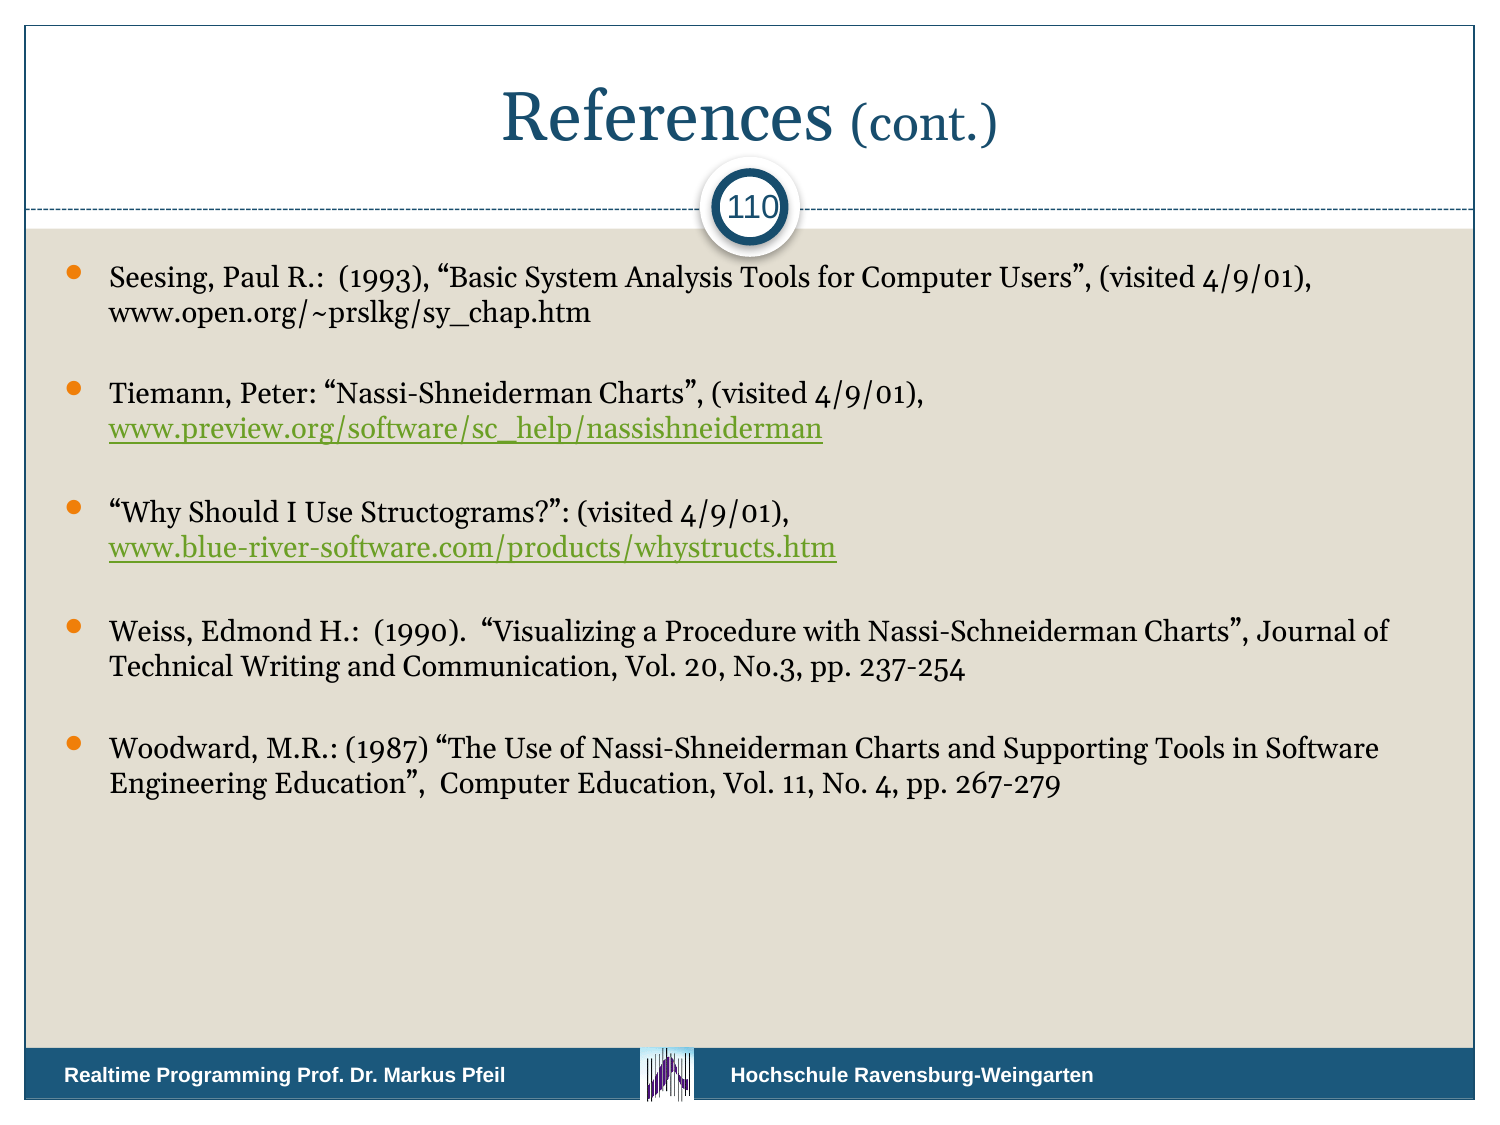

# References (cont.)
110
Seesing, Paul R.:  (1993), “Basic System Analysis Tools for Computer Users”, (visited 4/9/01), www.open.org/~prslkg/sy_chap.htm

Tiemann, Peter: “Nassi-Shneiderman Charts”, (visited 4/9/01), www.preview.org/software/sc_help/nassishneiderman

“Why Should I Use Structograms?”: (visited 4/9/01), www.blue-river-software.com/products/whystructs.htm

Weiss, Edmond H.:  (1990).  “Visualizing a Procedure with Nassi-Schneiderman Charts”, Journal of Technical Writing and Communication, Vol. 20, No.3, pp. 237-254

Woodward, M.R.: (1987) “The Use of Nassi-Shneiderman Charts and Supporting Tools in Software Engineering Education”,  Computer Education, Vol. 11, No. 4, pp. 267-279
Realtime Programming Prof. Dr. Markus Pfeil